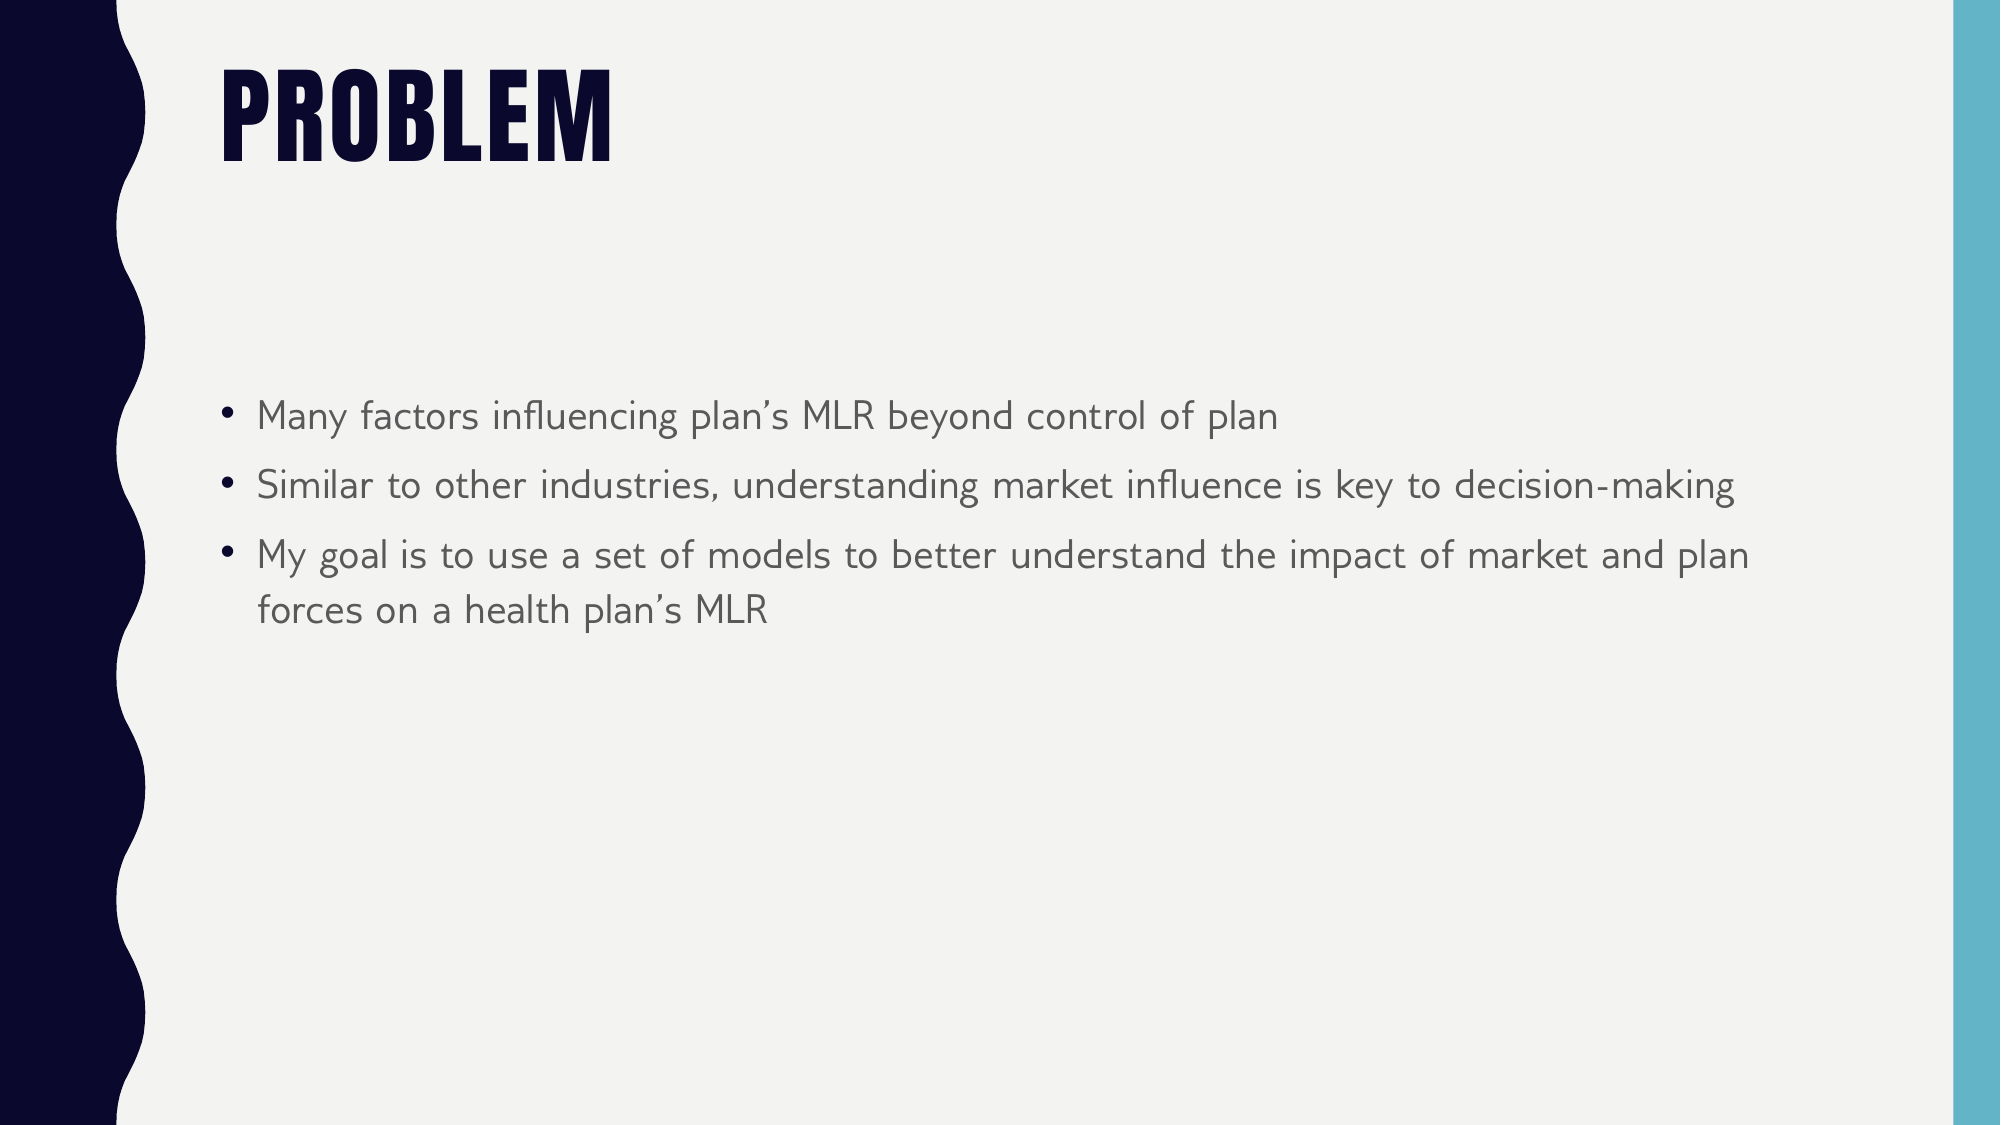

# Problem
Many factors influencing plan’s MLR beyond control of plan
Similar to other industries, understanding market influence is key to decision-making
My goal is to use a set of models to better understand the impact of market and plan forces on a health plan’s MLR